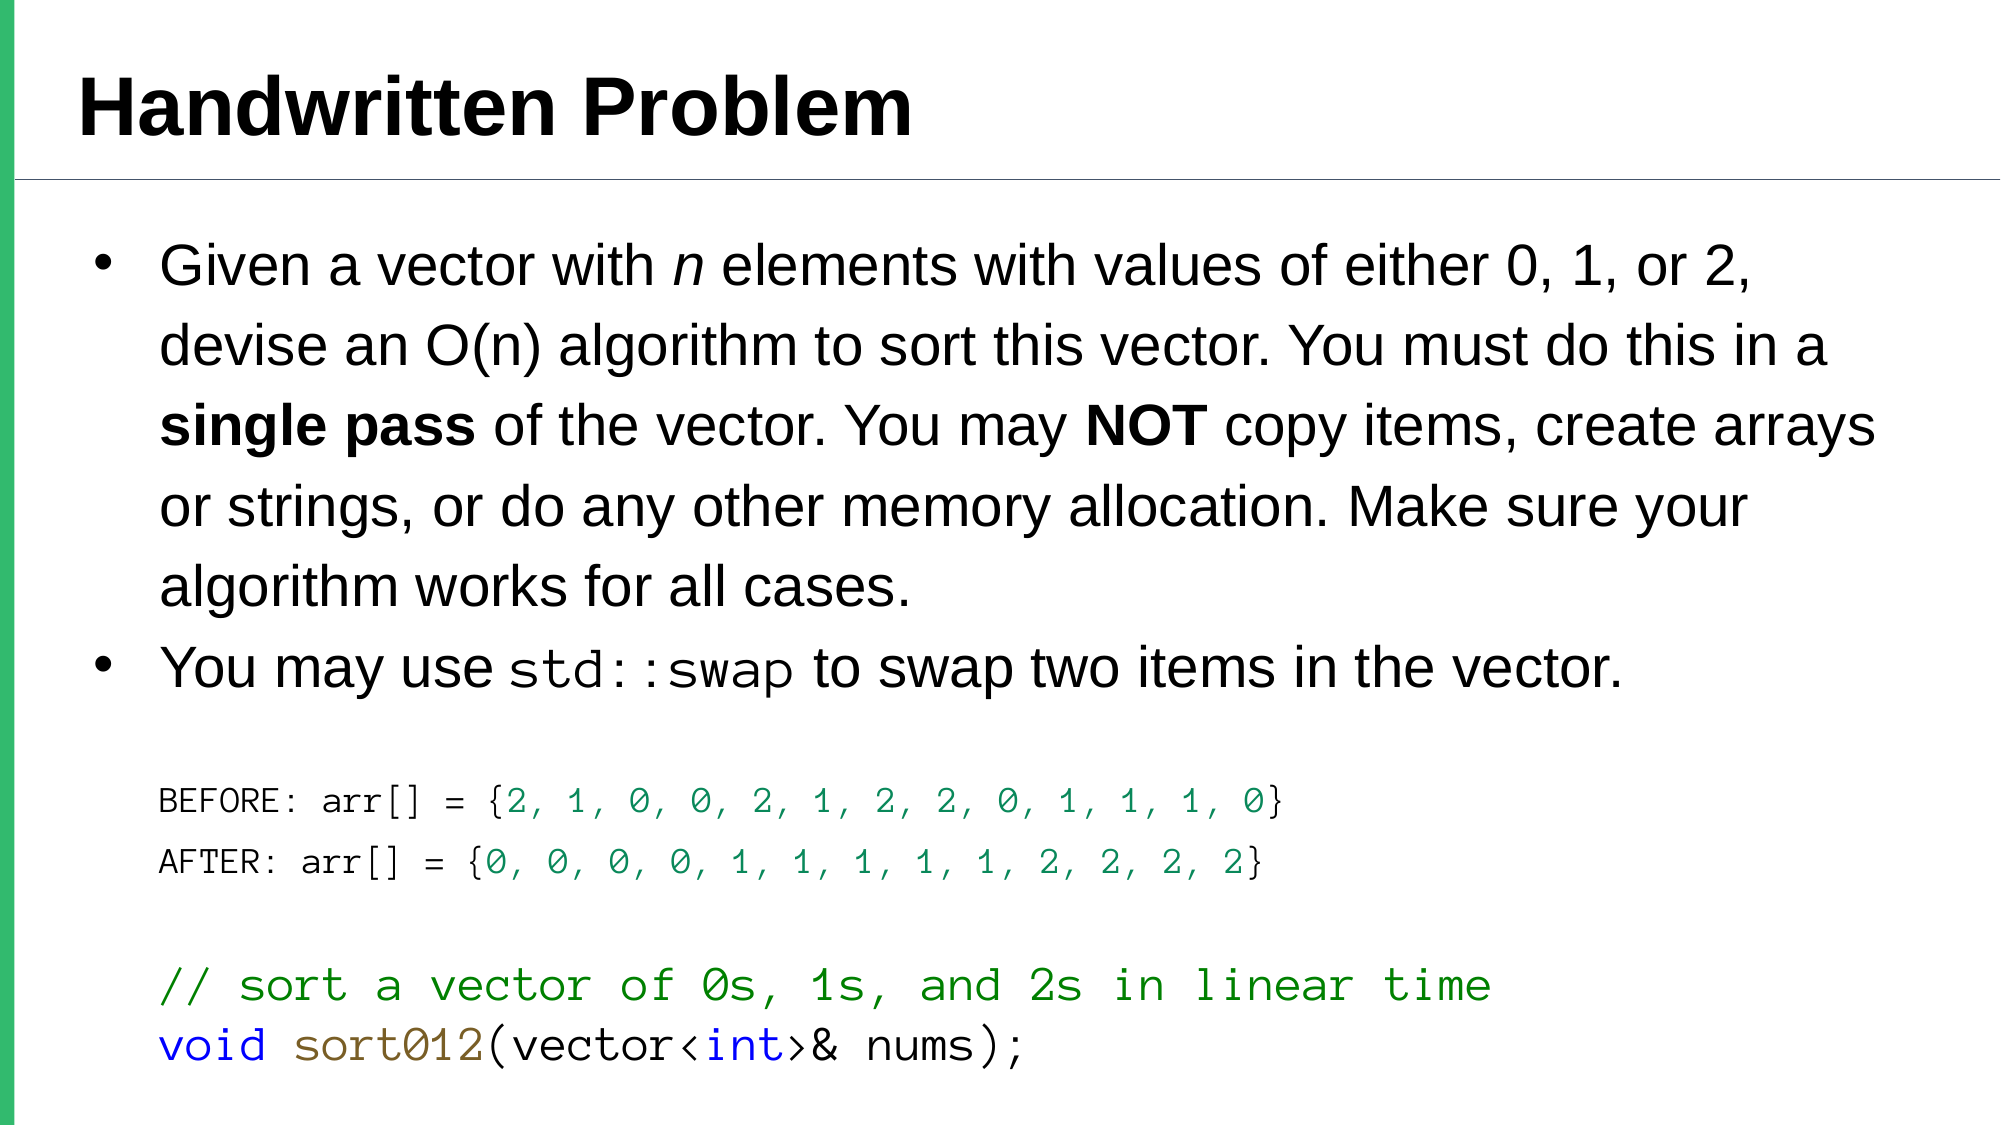

Handwritten Problem
Given a vector with n elements with values of either 0, 1, or 2, devise an O(n) algorithm to sort this vector. You must do this in a single pass of the vector. You may NOT copy items, create arrays or strings, or do any other memory allocation. Make sure your algorithm works for all cases.
You may use std::swap to swap two items in the vector.

BEFORE: arr[] = {2, 1, 0, 0, 2, 1, 2, 2, 0, 1, 1, 1, 0}
AFTER: arr[] = {0, 0, 0, 0, 1, 1, 1, 1, 1, 2, 2, 2, 2}

// sort a vector of 0s, 1s, and 2s in linear time
void sort012(vector<int>& nums);